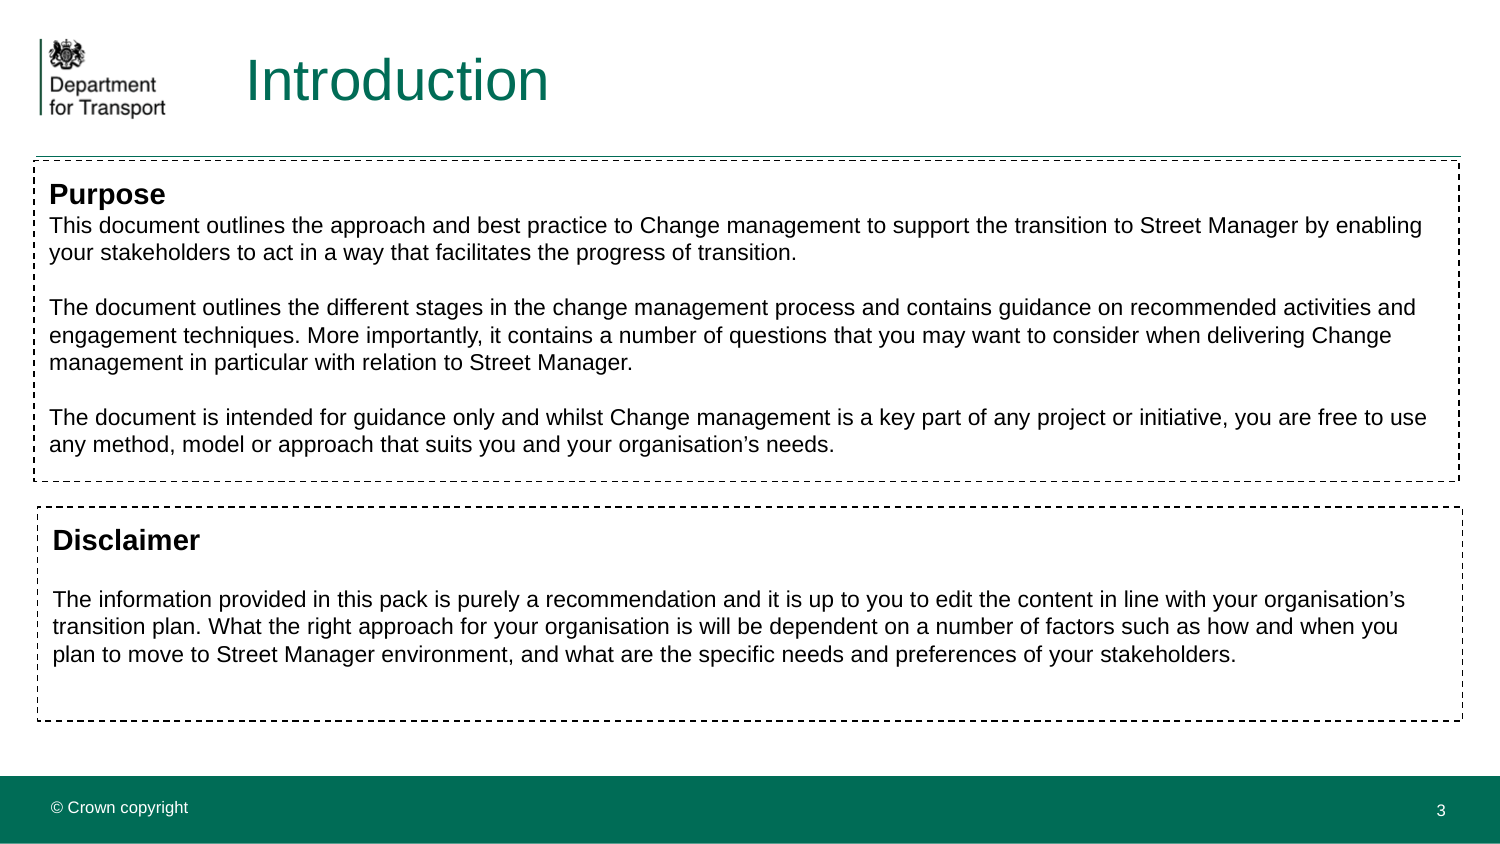

# Introduction
Purpose
This document outlines the approach and best practice to Change management to support the transition to Street Manager by enabling your stakeholders to act in a way that facilitates the progress of transition.

The document outlines the different stages in the change management process and contains guidance on recommended activities and engagement techniques. More importantly, it contains a number of questions that you may want to consider when delivering Change management in particular with relation to Street Manager.

The document is intended for guidance only and whilst Change management is a key part of any project or initiative, you are free to use any method, model or approach that suits you and your organisation’s needs.
Disclaimer

The information provided in this pack is purely a recommendation and it is up to you to edit the content in line with your organisation’s transition plan. What the right approach for your organisation is will be dependent on a number of factors such as how and when you plan to move to Street Manager environment, and what are the specific needs and preferences of your stakeholders.